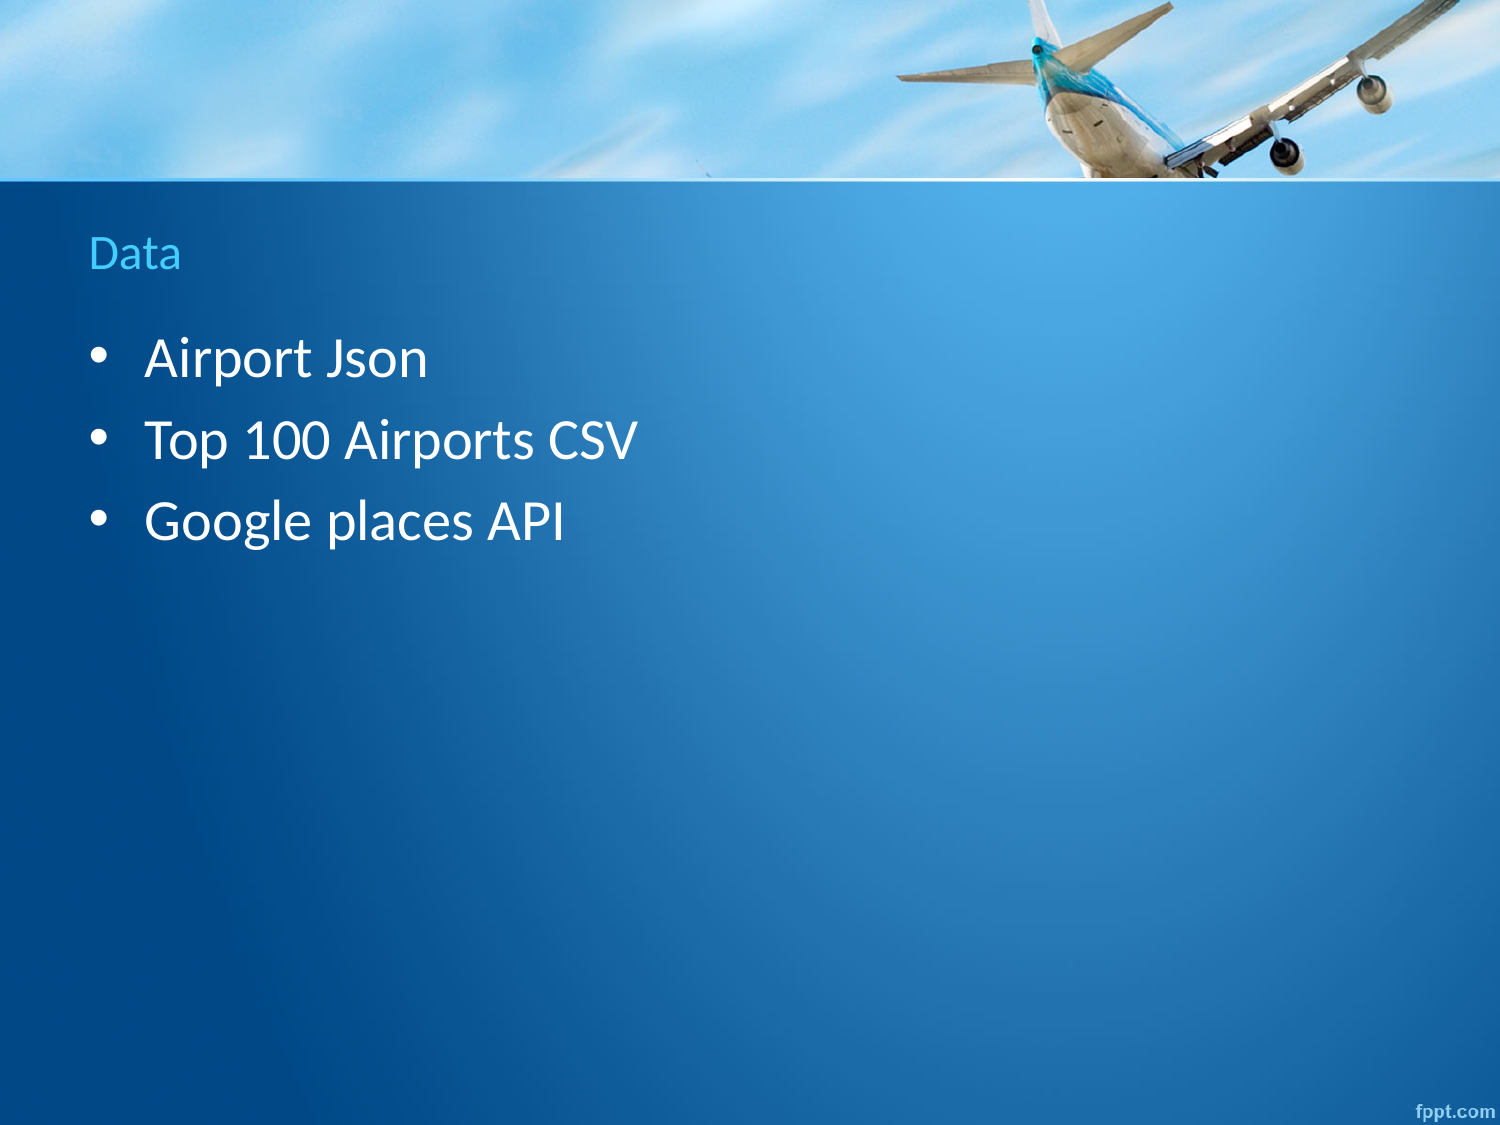

# Data
Airport Json
Top 100 Airports CSV
Google places API